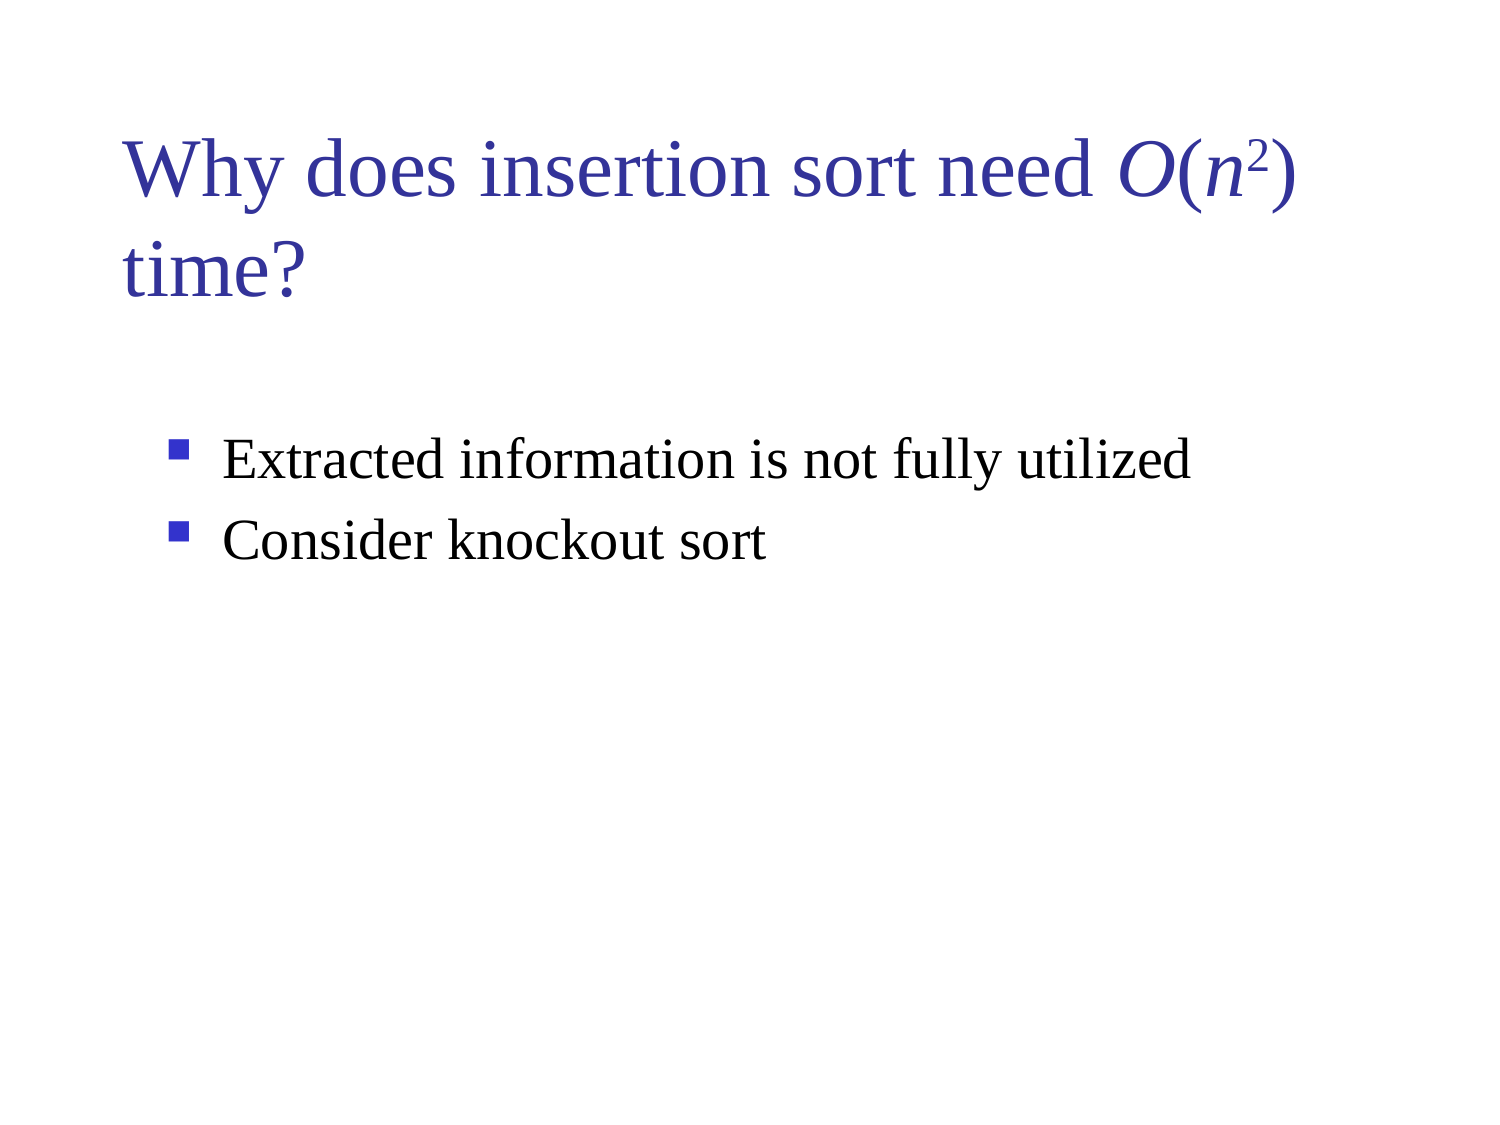

# Why does insertion sort need O(n2) time?
Extracted information is not fully utilized
Consider knockout sort